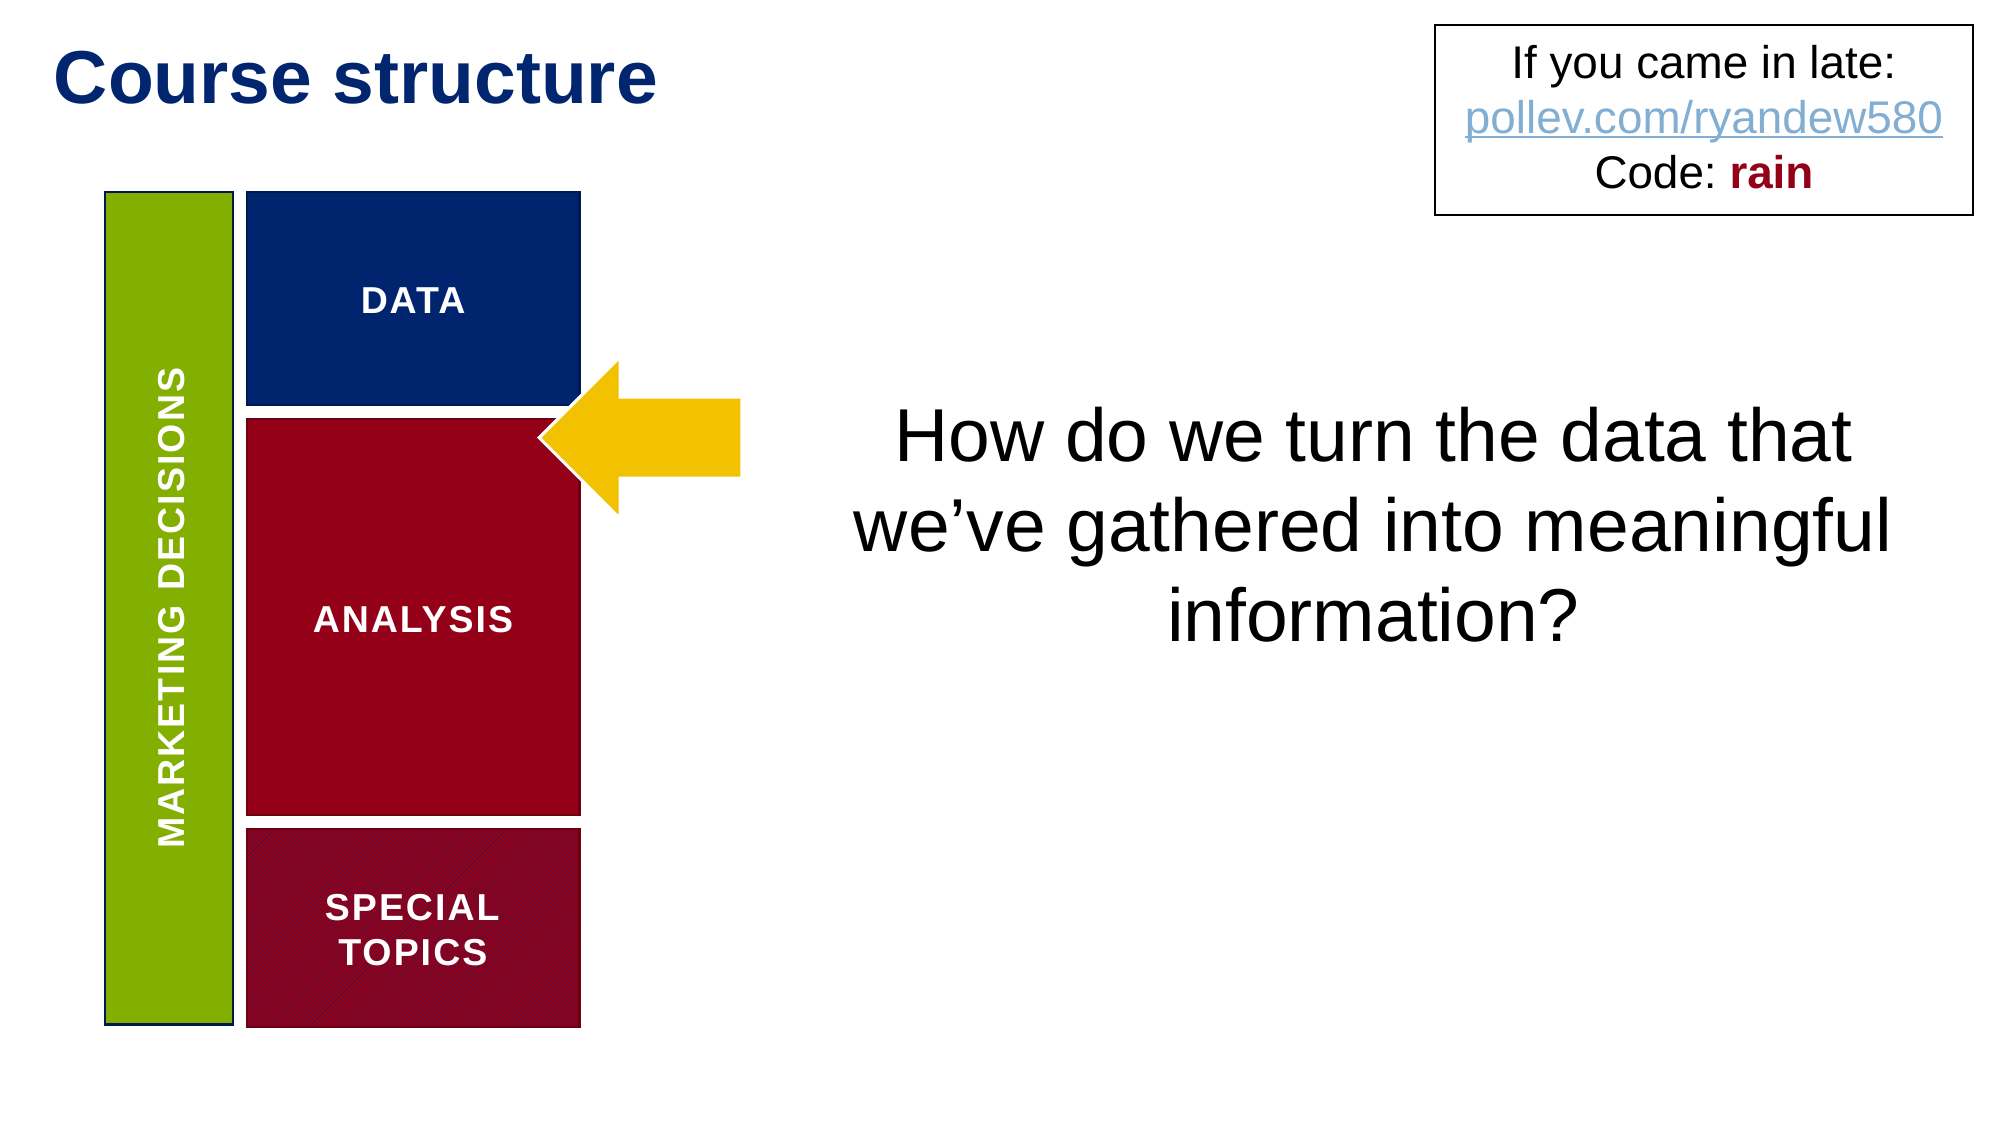

# Course structure
If you came in late:
pollev.com/ryandew580
Code: rain
MARKETING DECISIONS
DATA

How do we turn the data that we’ve gathered into meaningful information?
ANALYSIS
SPECIAL TOPICS